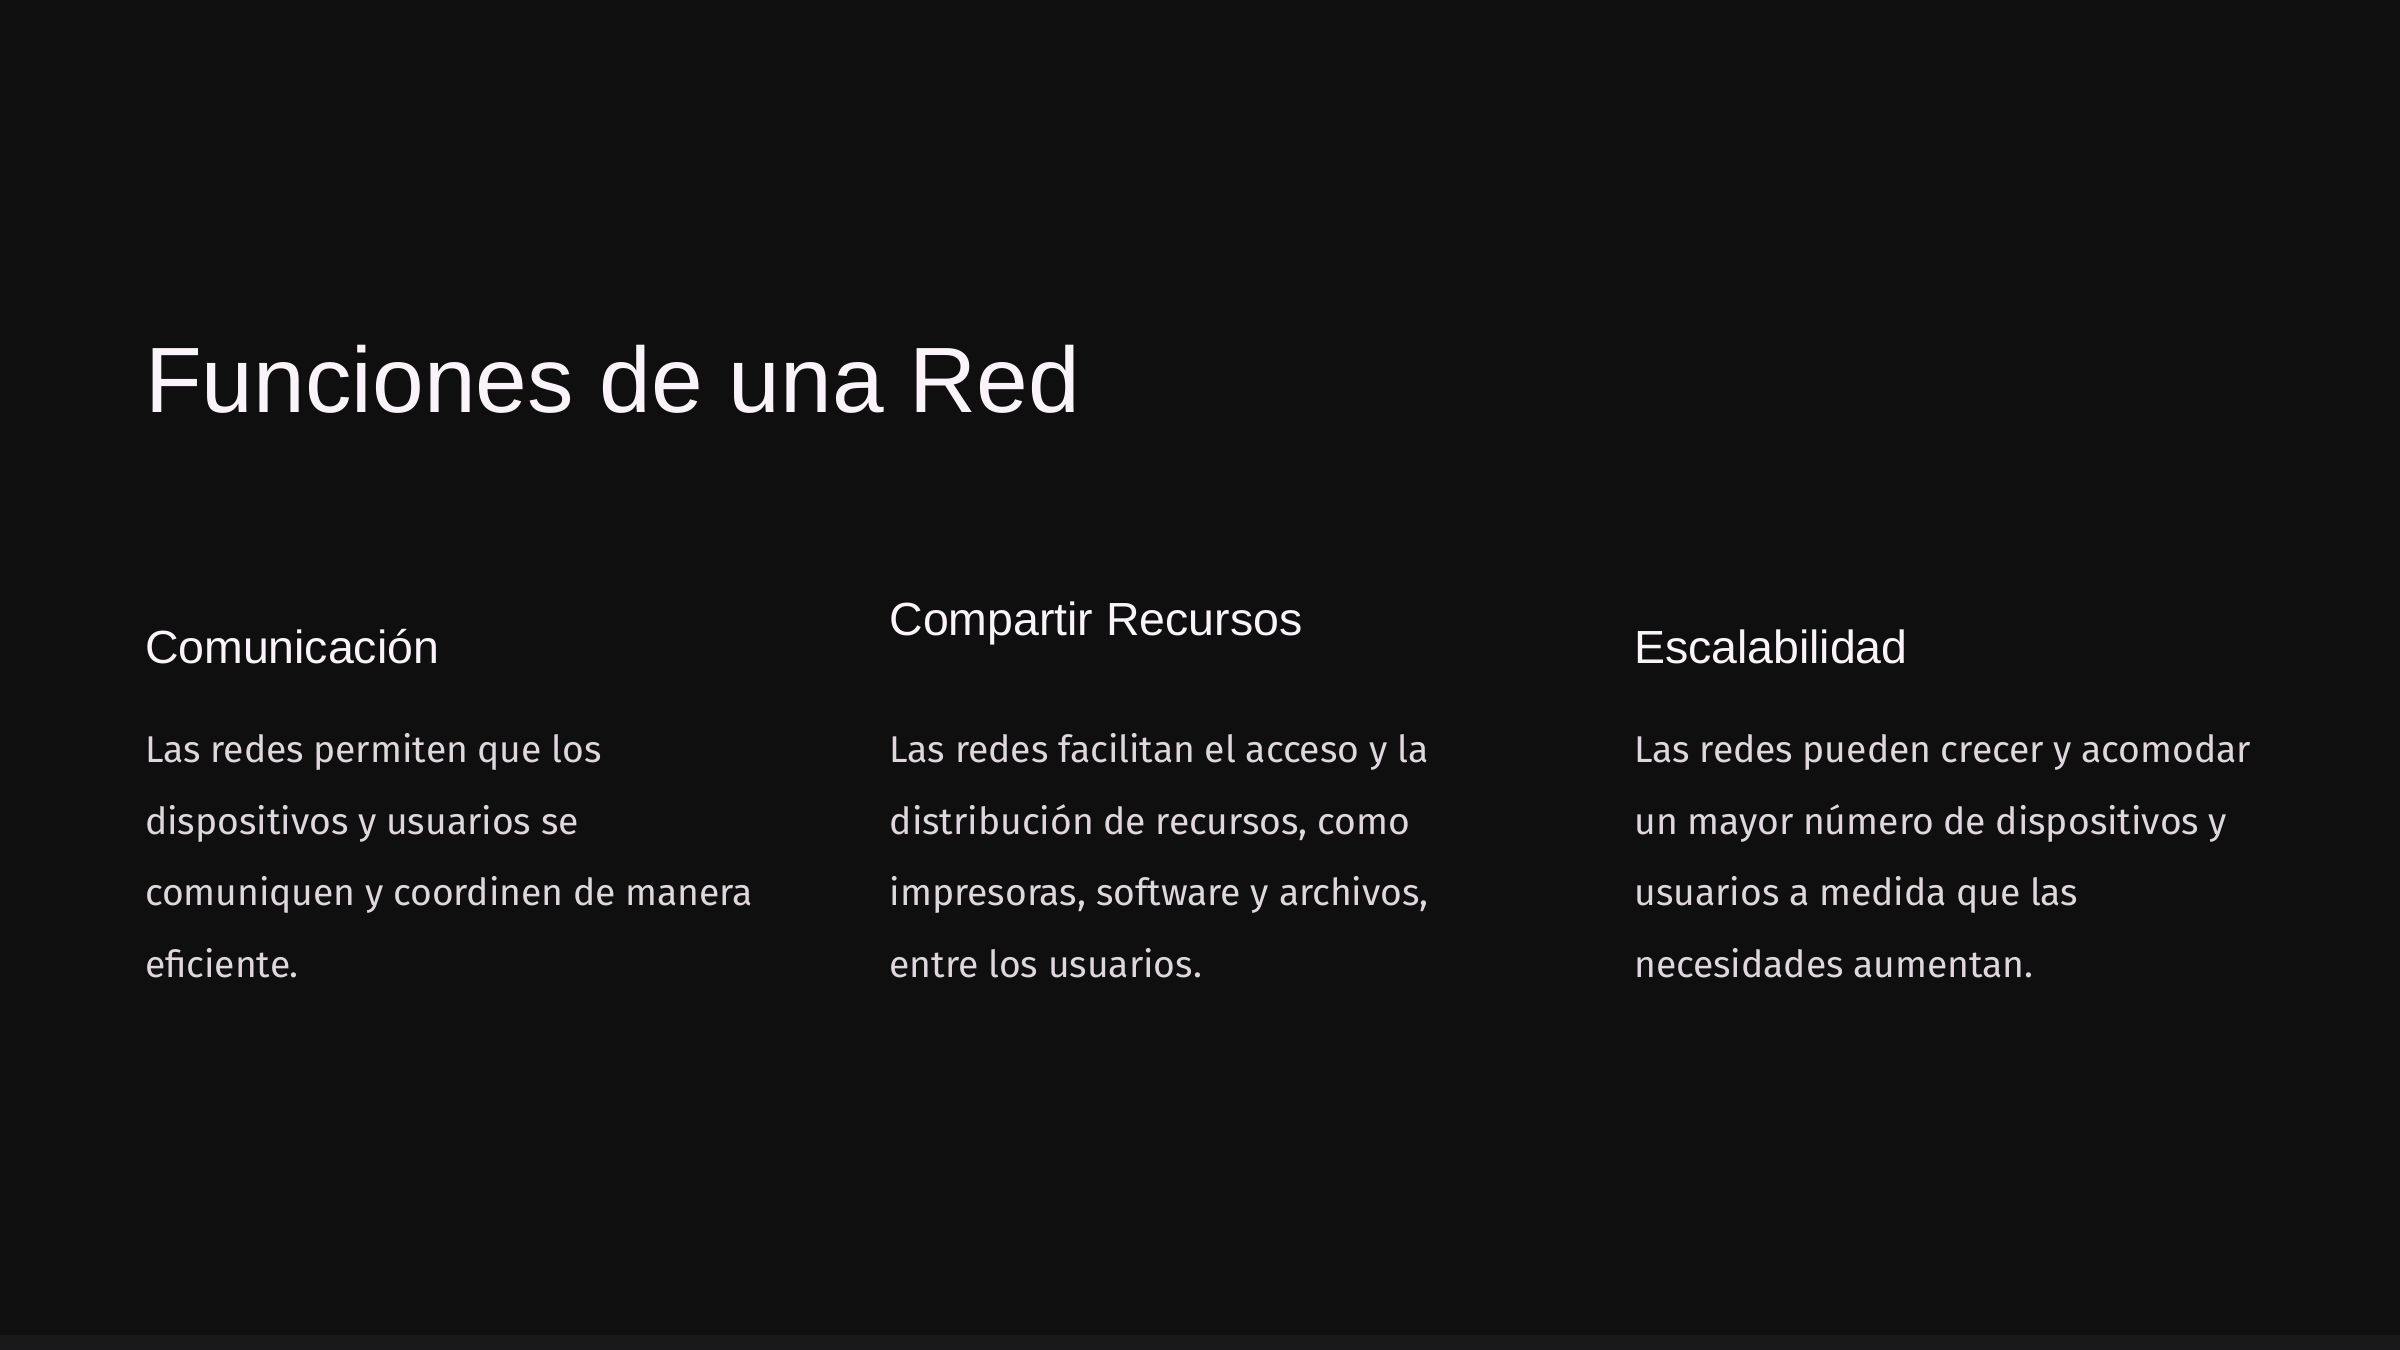

Funciones de una Red
Compartir Recursos
Comunicación
Escalabilidad
Las redes permiten que los dispositivos y usuarios se comuniquen y coordinen de manera eficiente.
Las redes facilitan el acceso y la distribución de recursos, como impresoras, software y archivos, entre los usuarios.
Las redes pueden crecer y acomodar un mayor número de dispositivos y usuarios a medida que las necesidades aumentan.